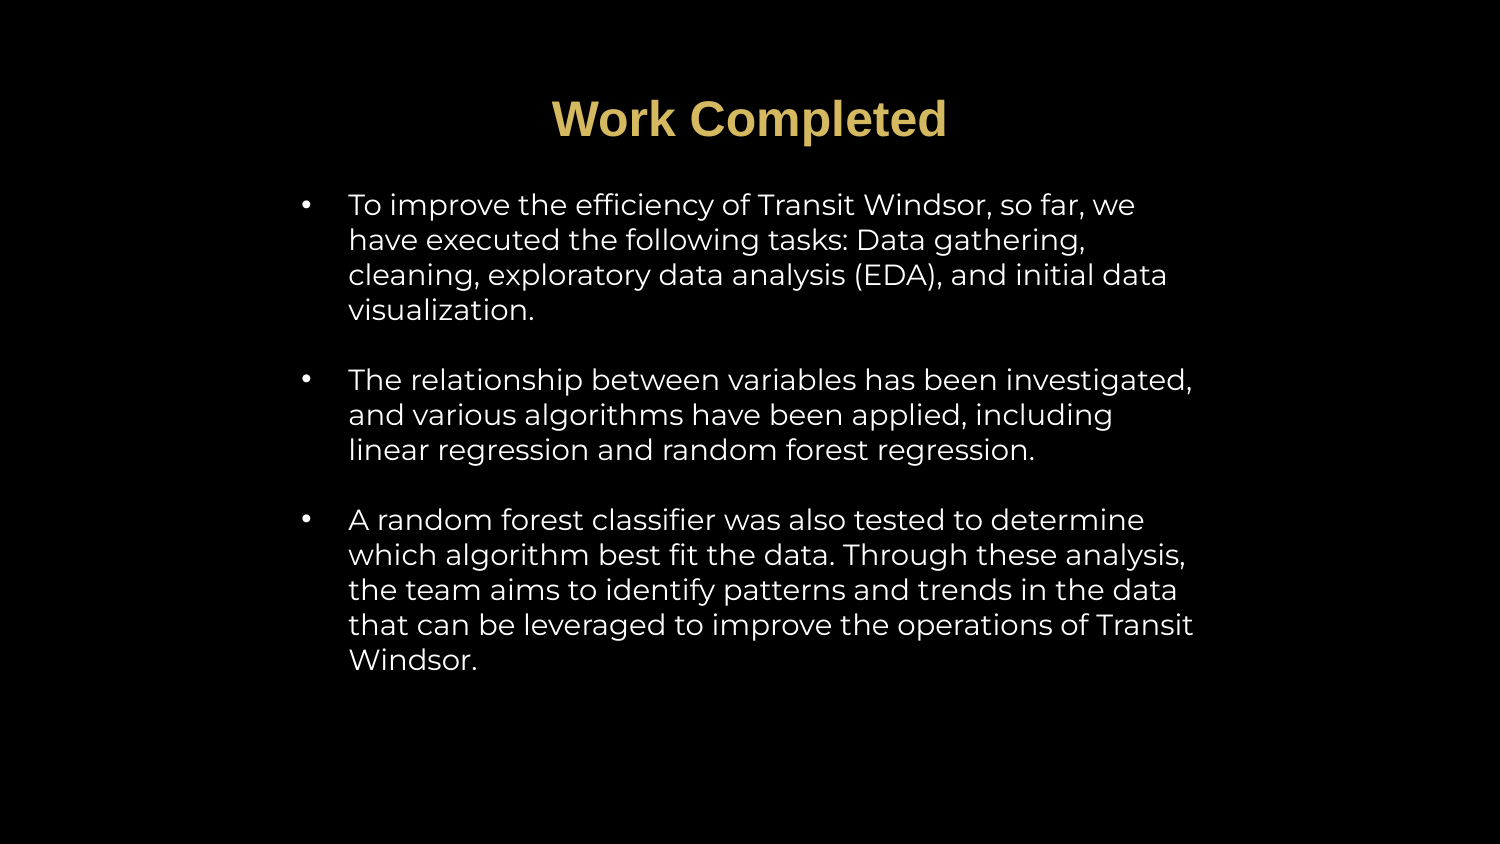

# Work Completed
To improve the efficiency of Transit Windsor, so far, we have executed the following tasks: Data gathering, cleaning, exploratory data analysis (EDA), and initial data visualization.

The relationship between variables has been investigated, and various algorithms have been applied, including linear regression and random forest regression.

A random forest classifier was also tested to determine which algorithm best fit the data. Through these analysis, the team aims to identify patterns and trends in the data that can be leveraged to improve the operations of Transit Windsor.